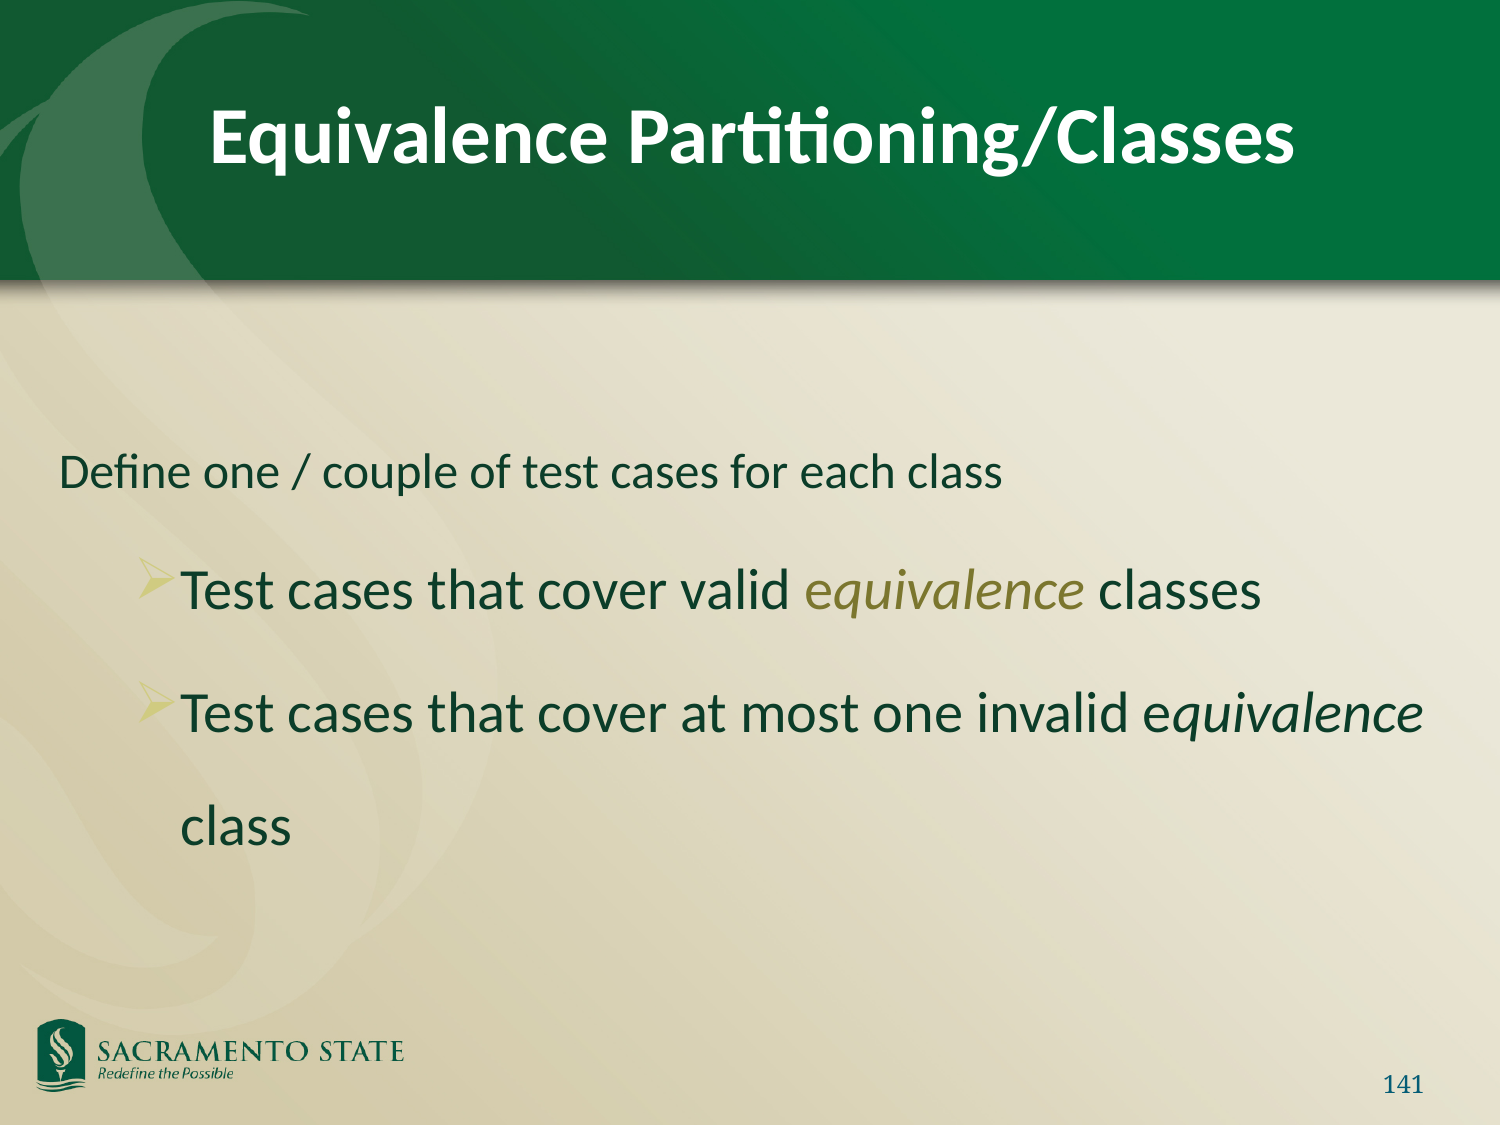

# Equivalence Partitioning/Classes

Define one / couple of test cases for each class
Test cases that cover valid equivalence classes
Test cases that cover at most one invalid equivalence class

141